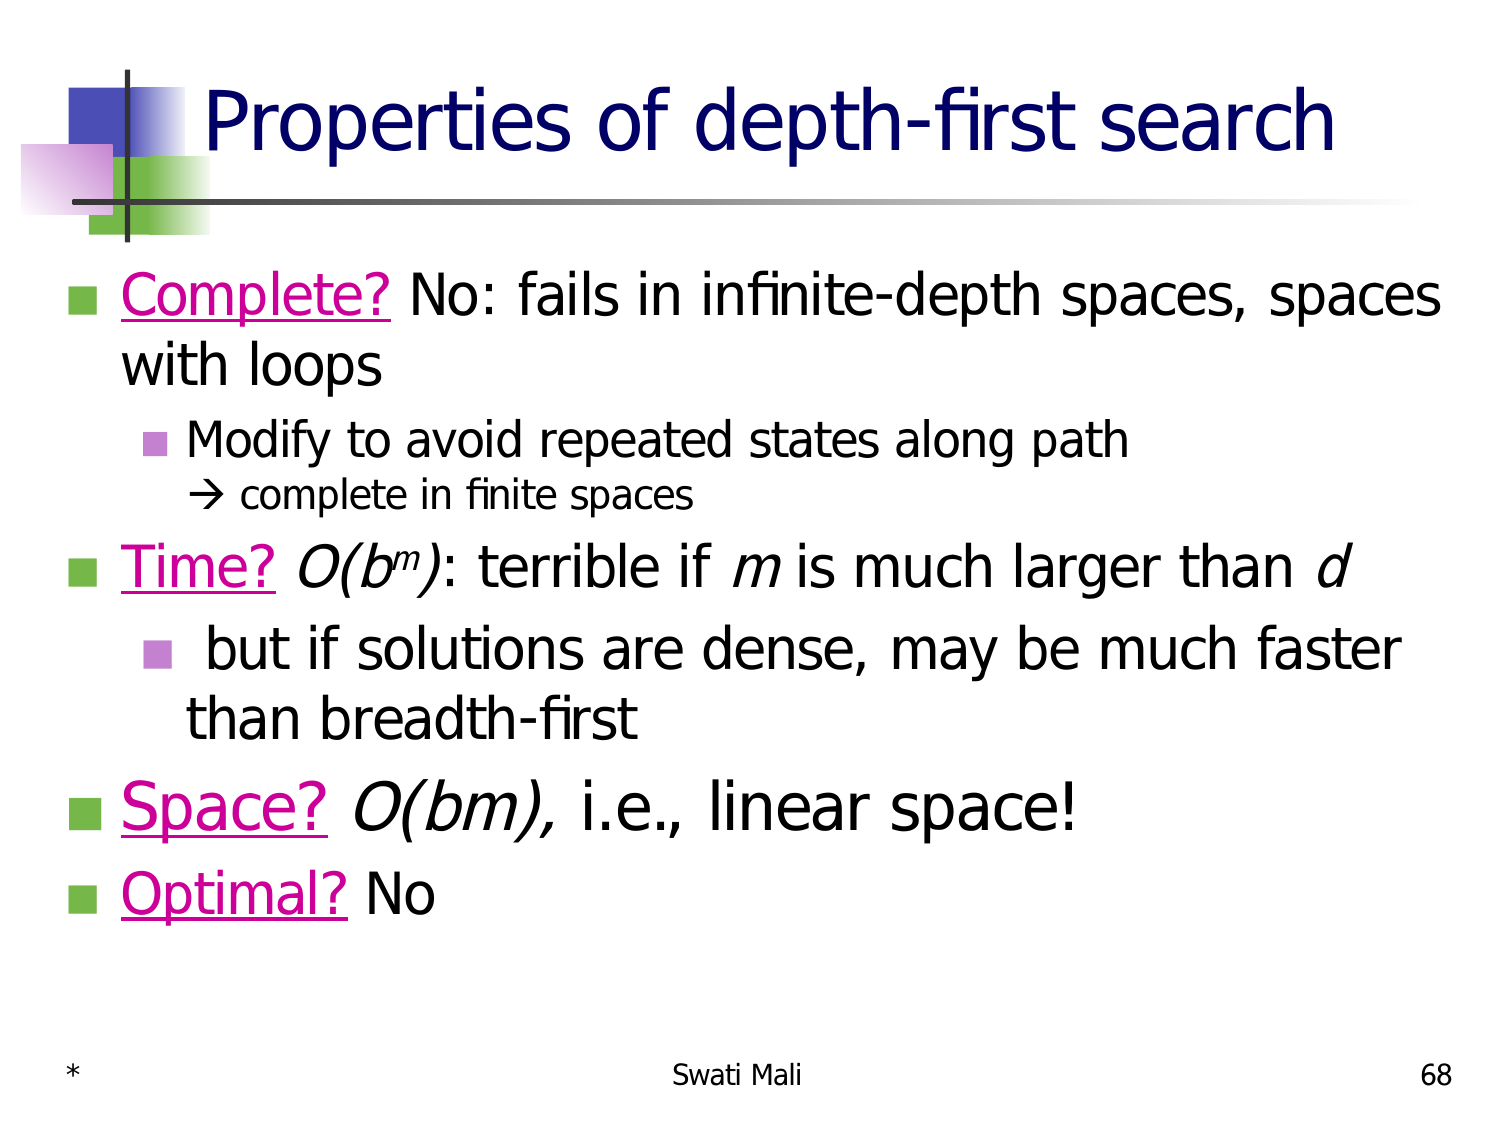

# Properties of depth-first search
Complete? No: fails in infinite-depth spaces, spaces with loops
Modify to avoid repeated states along path
🡪 complete in finite spaces
Time? O(bm): terrible if m is much larger than d
 but if solutions are dense, may be much faster than breadth-first
Space? O(bm), i.e., linear space!
Optimal? No
*
Swati Mali
68